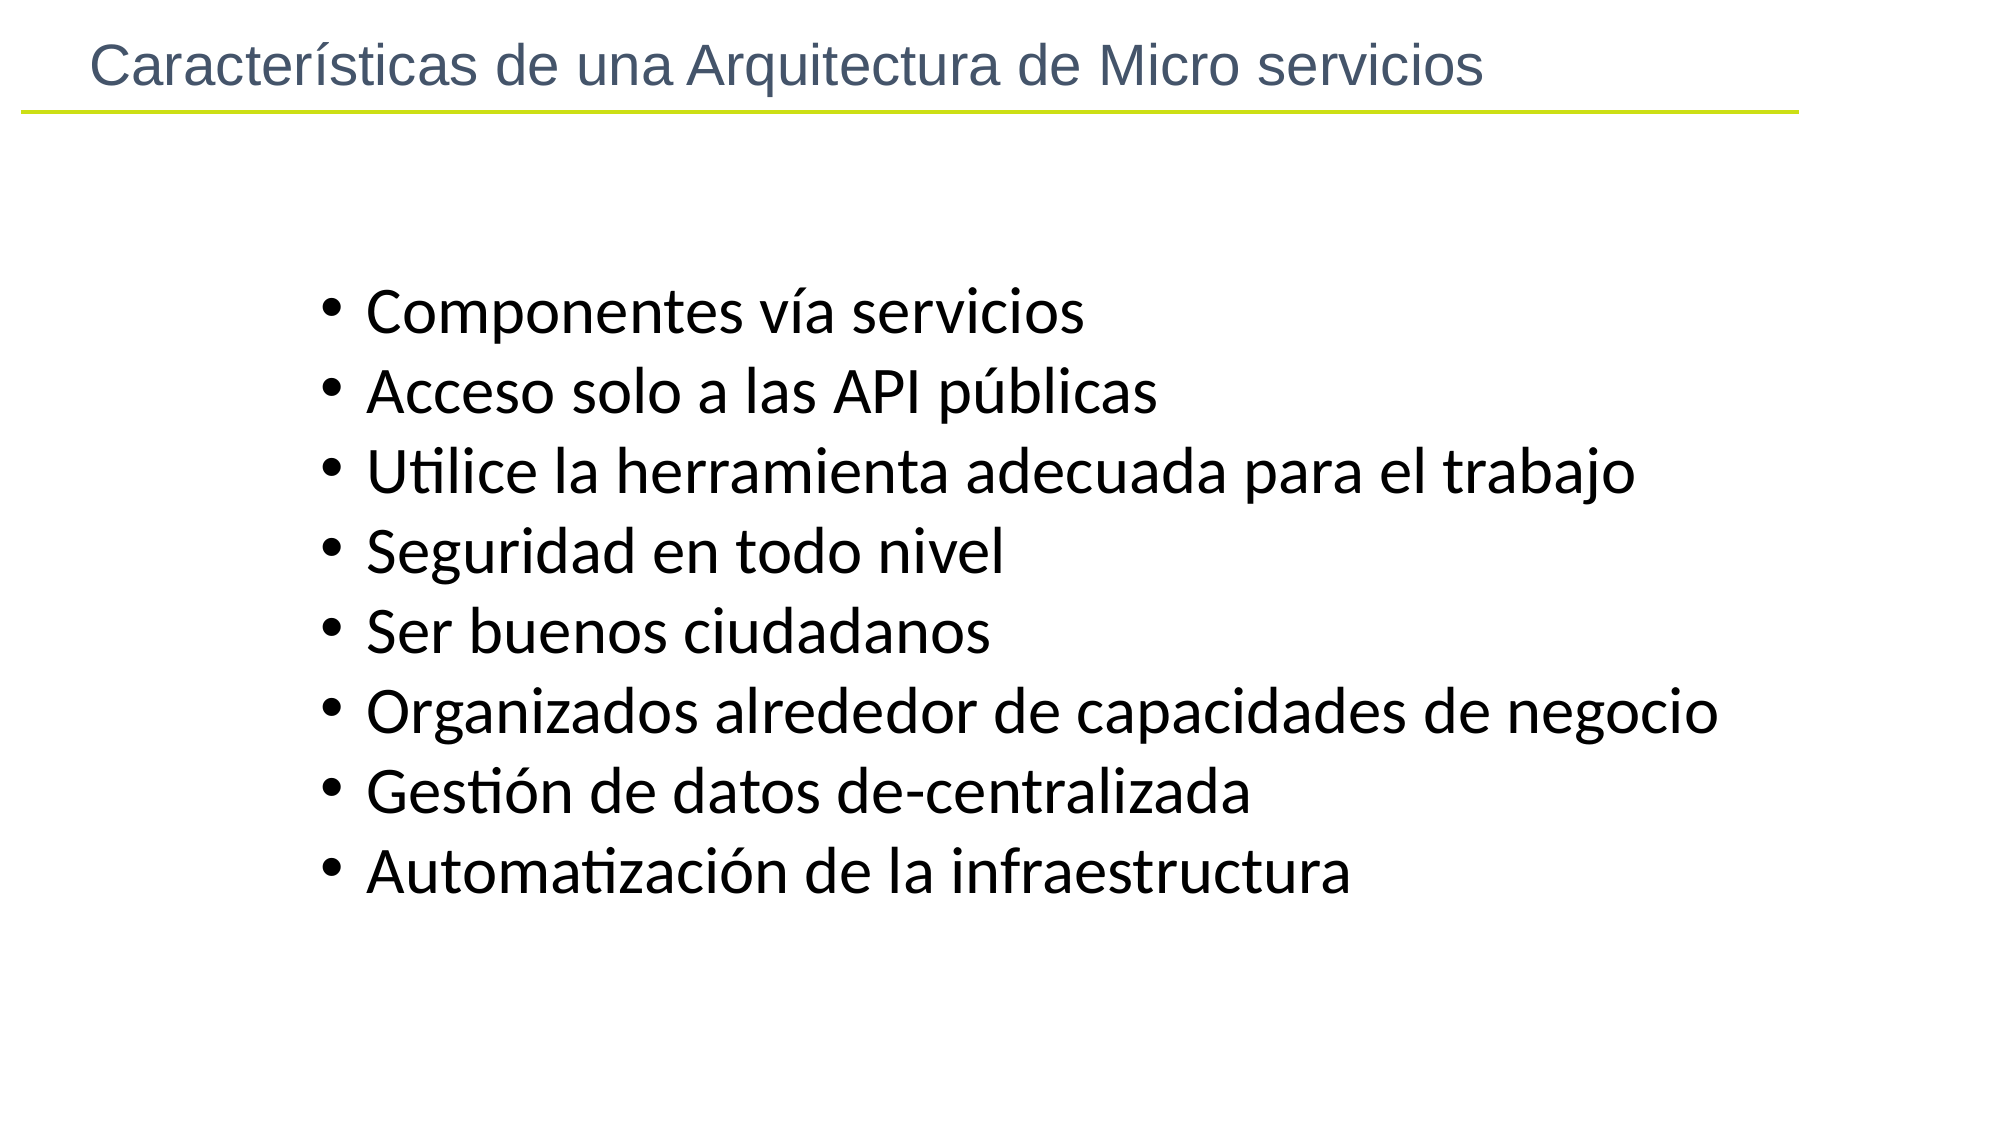

Características de una Arquitectura de Micro servicios
Componentes vía servicios
Acceso solo a las API públicas
Utilice la herramienta adecuada para el trabajo
Seguridad en todo nivel
Ser buenos ciudadanos
Organizados alrededor de capacidades de negocio
Gestión de datos de-centralizada
Automatización de la infraestructura